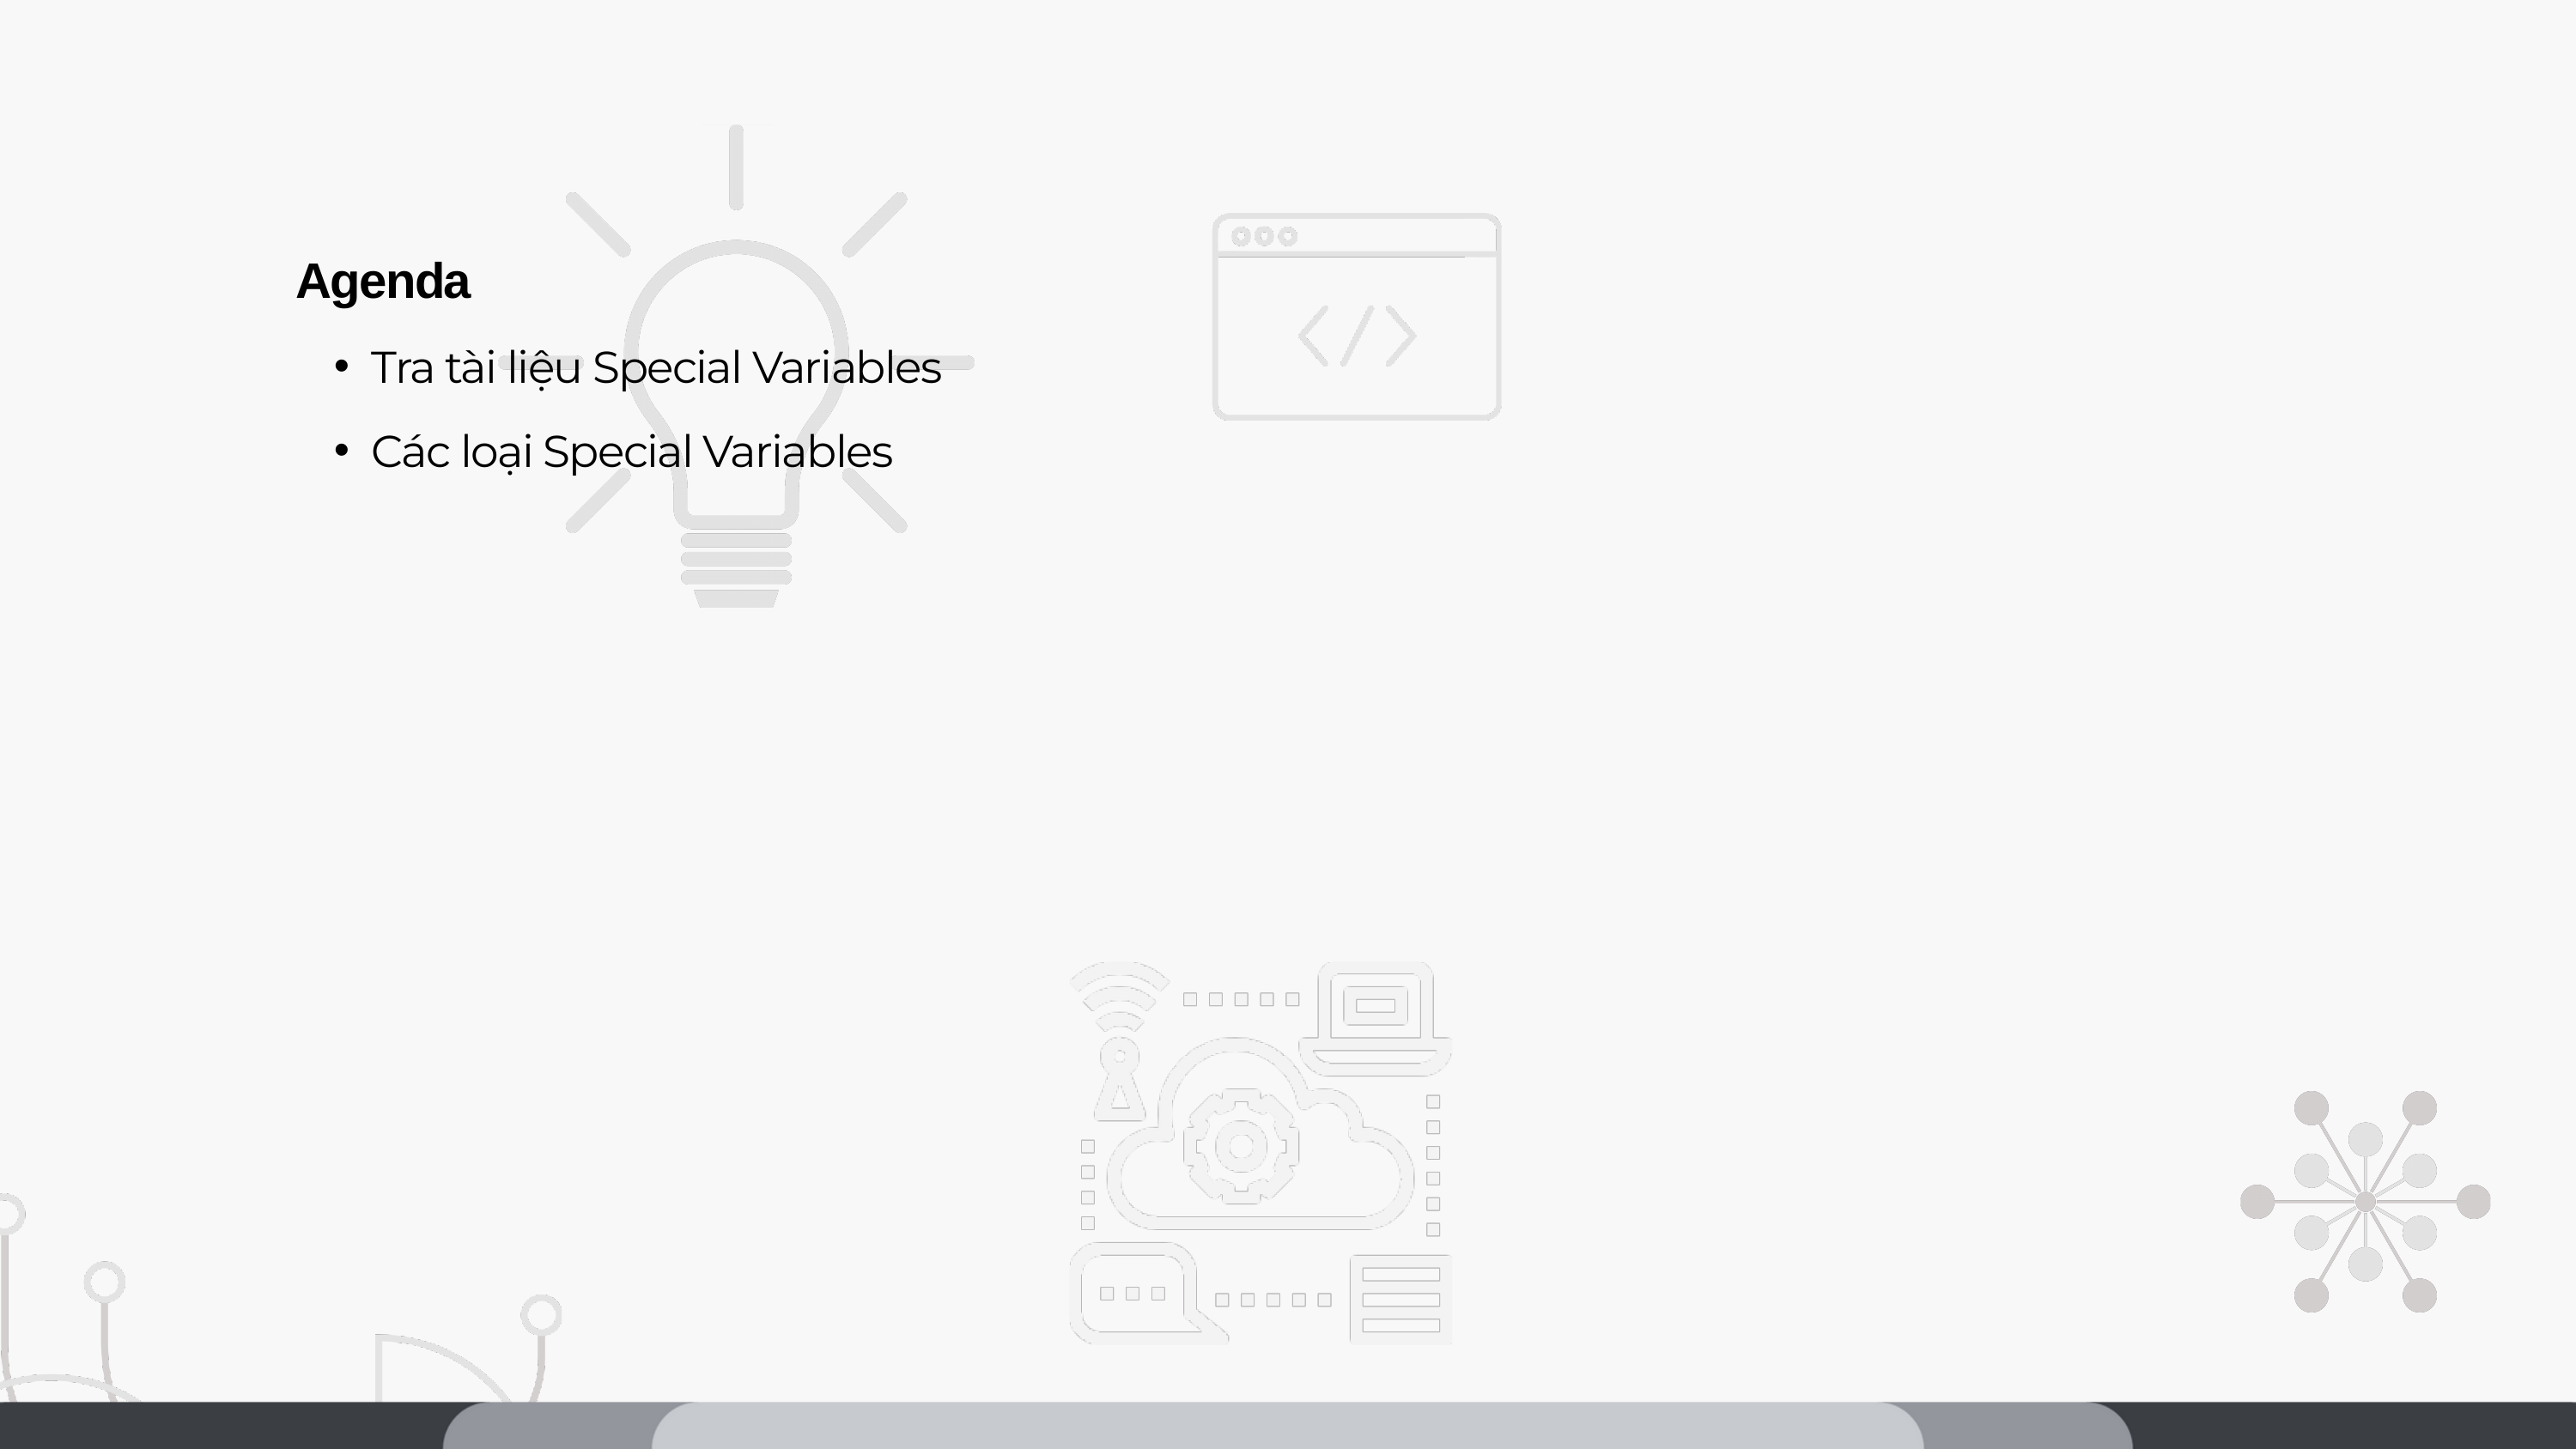

Agenda
Tra tài liệu Special Variables
Các loại Special Variables